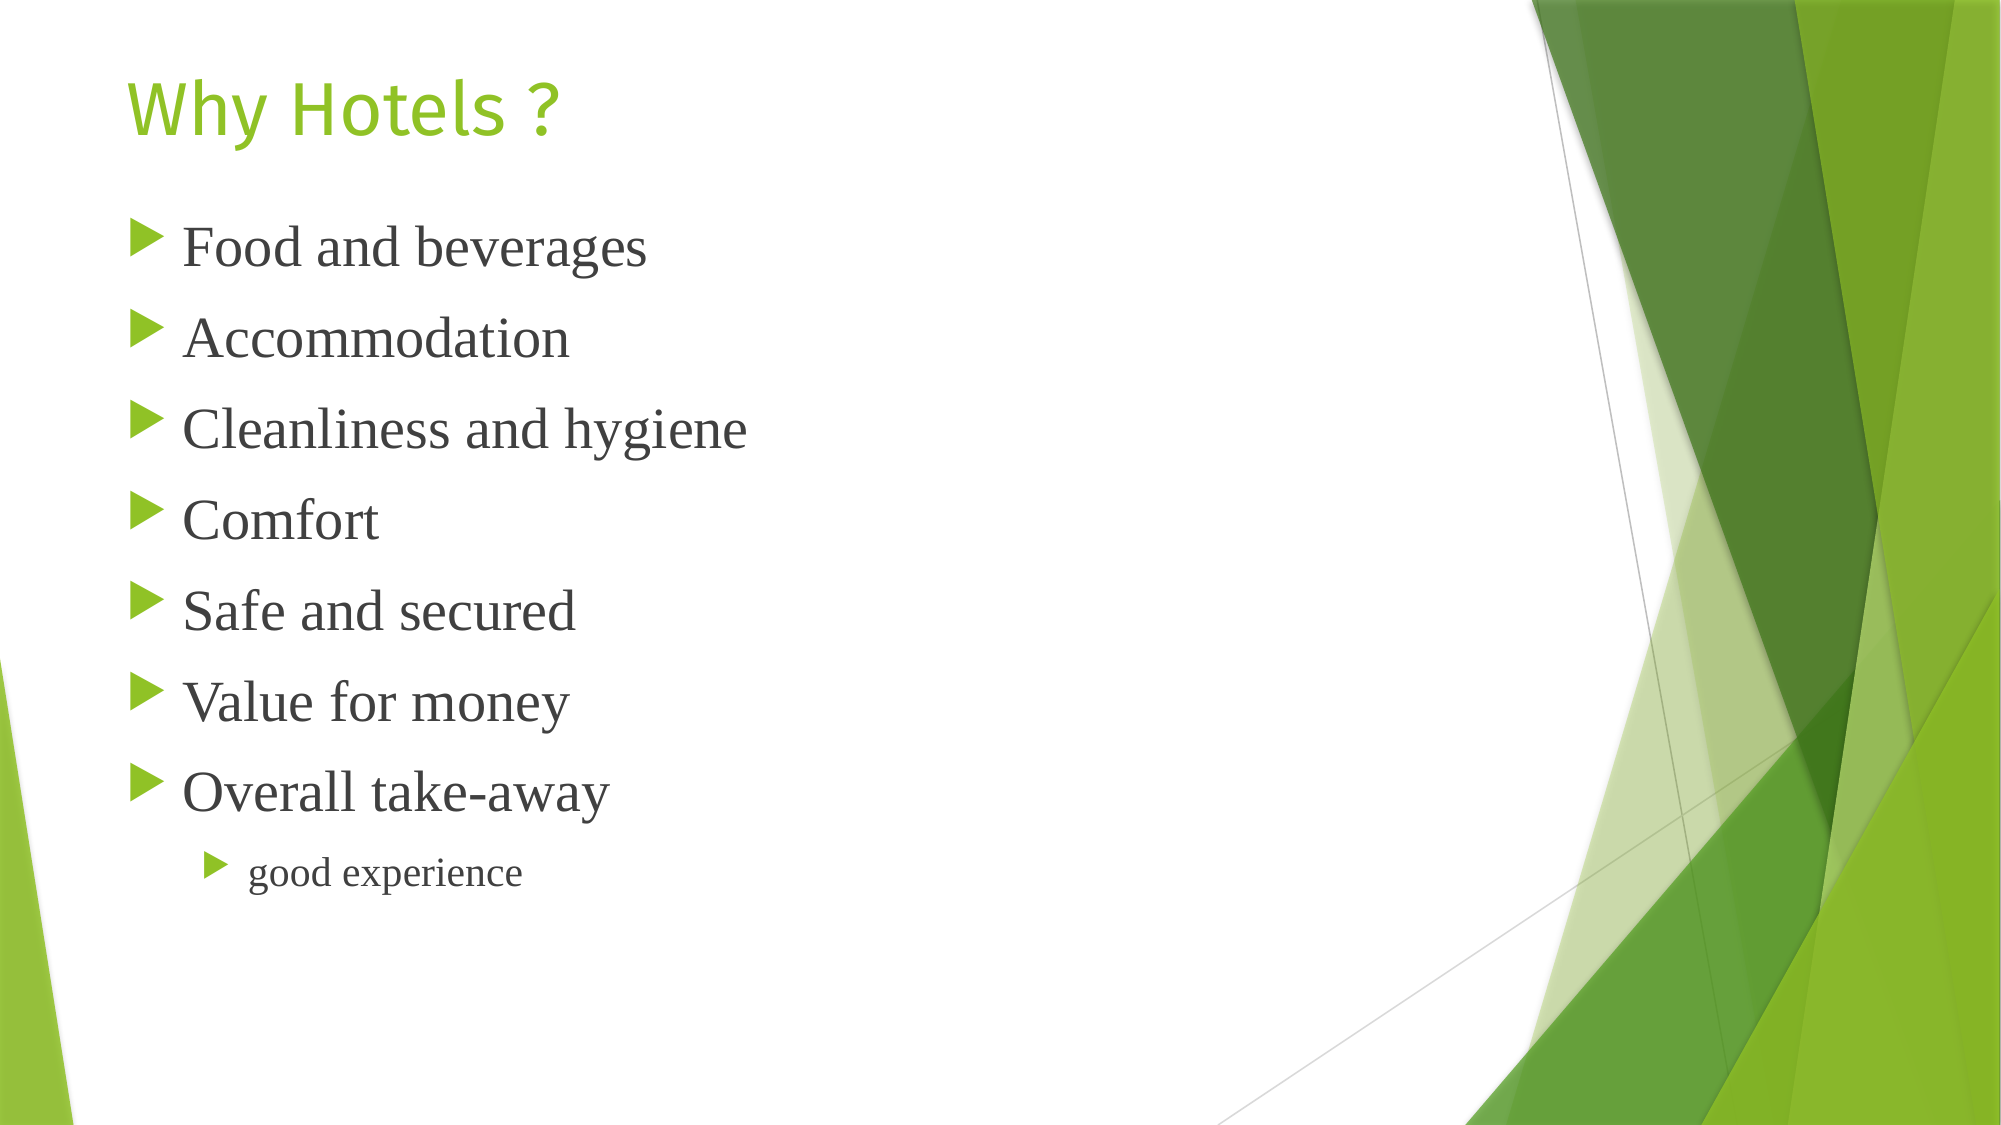

# Why Hotels ?
Food and beverages
Accommodation
Cleanliness and hygiene
Comfort
Safe and secured
Value for money
Overall take-away
good experience